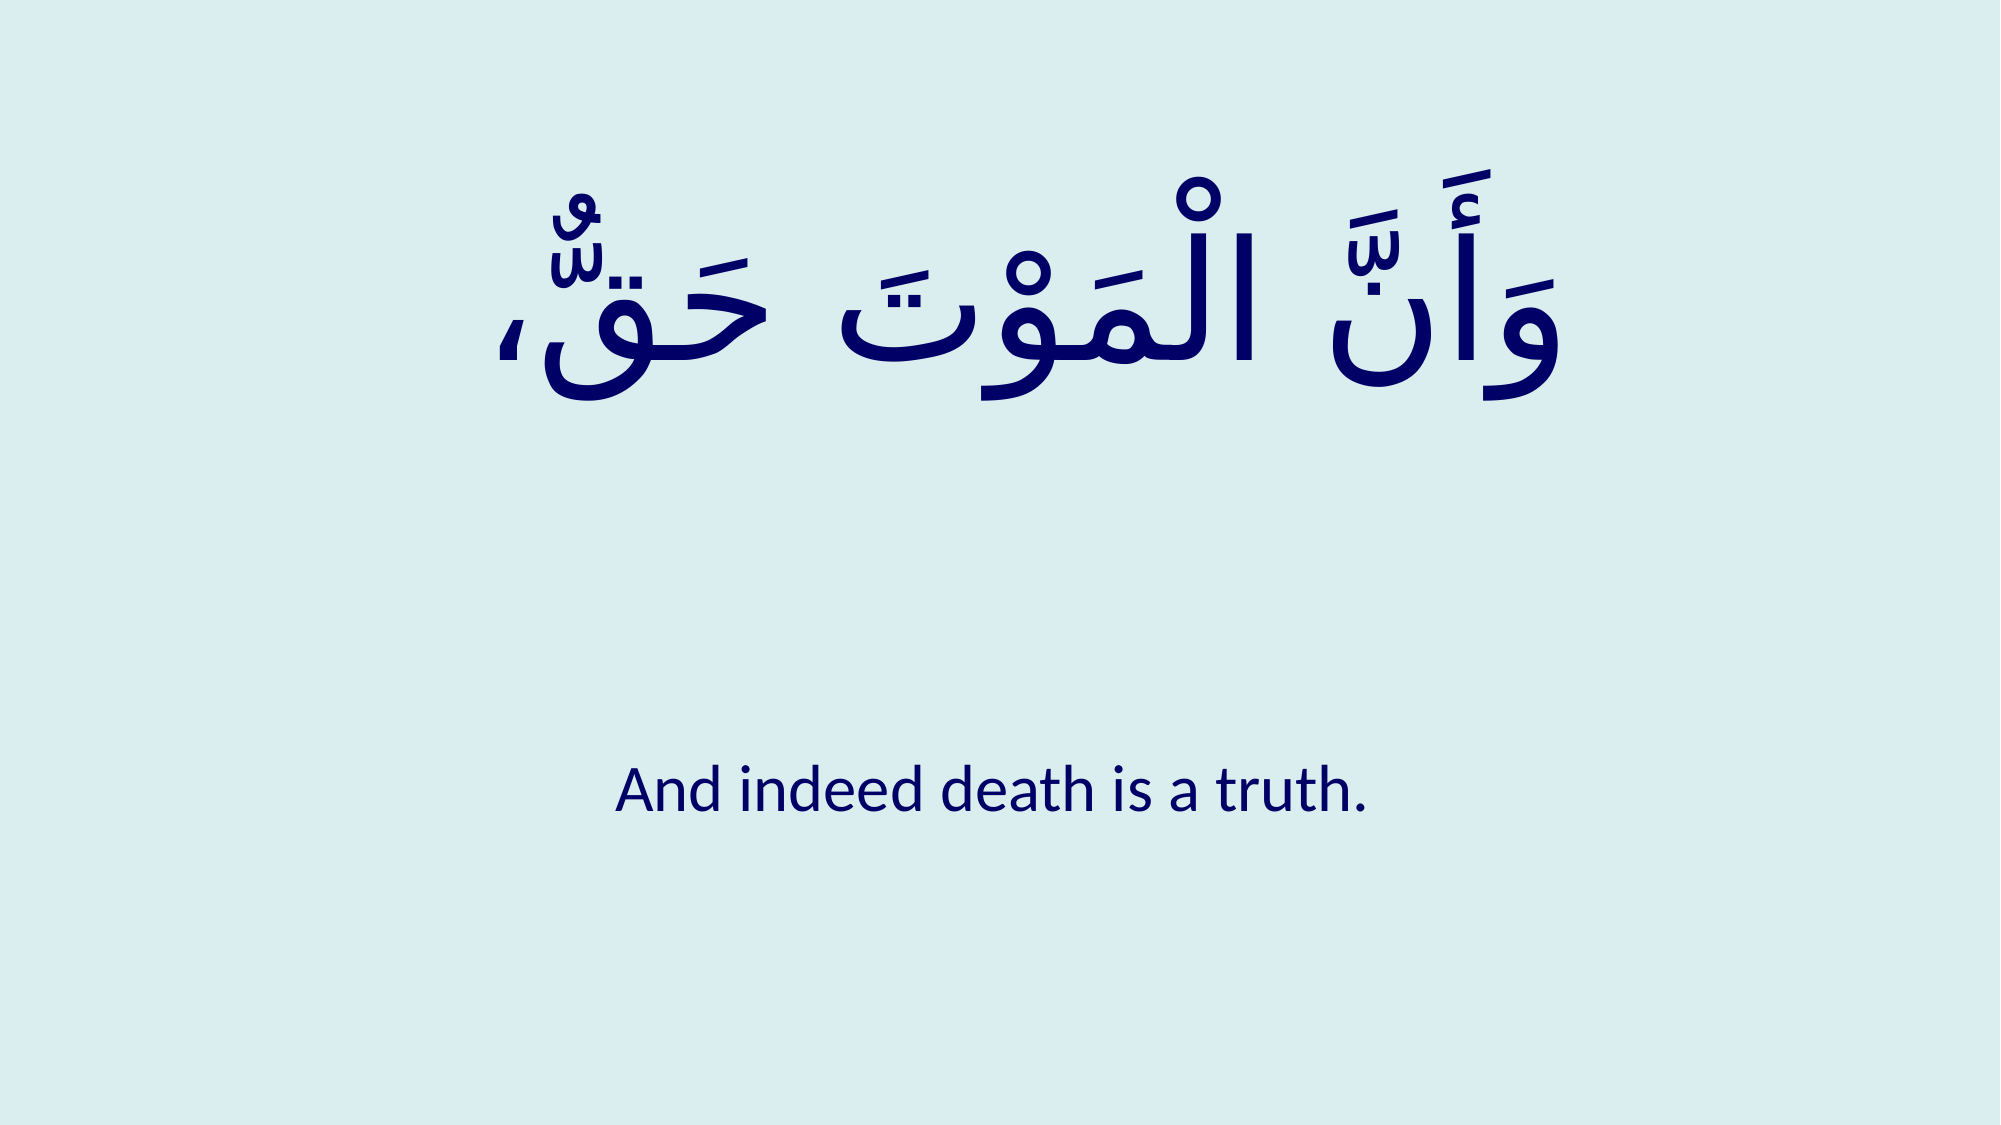

# وَأَنَّ الْمَوْتَ حَقٌّ،
And indeed death is a truth.